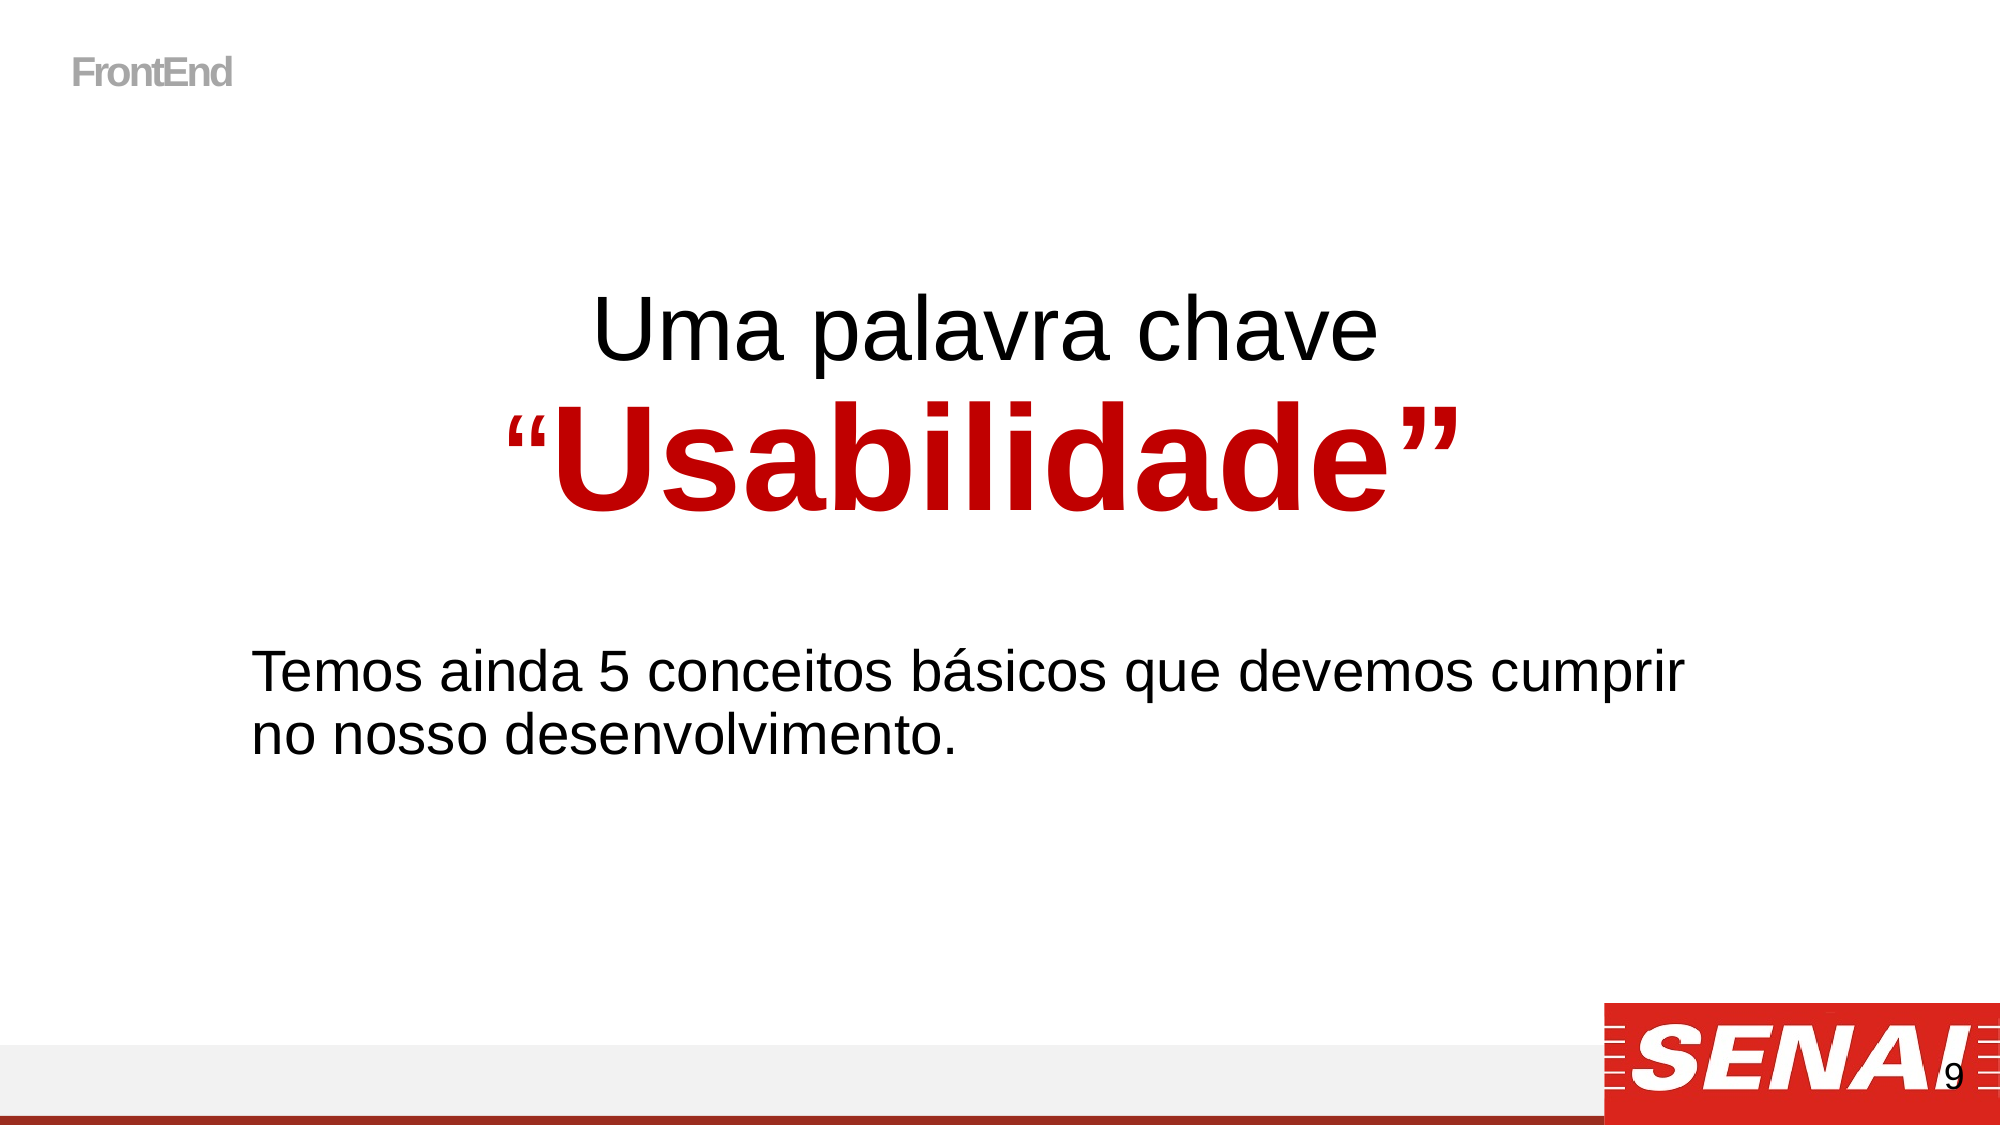

# FrontEnd
Uma palavra chave “Usabilidade”

Temos ainda 5 conceitos básicos que devemos cumprir no nosso desenvolvimento.

9